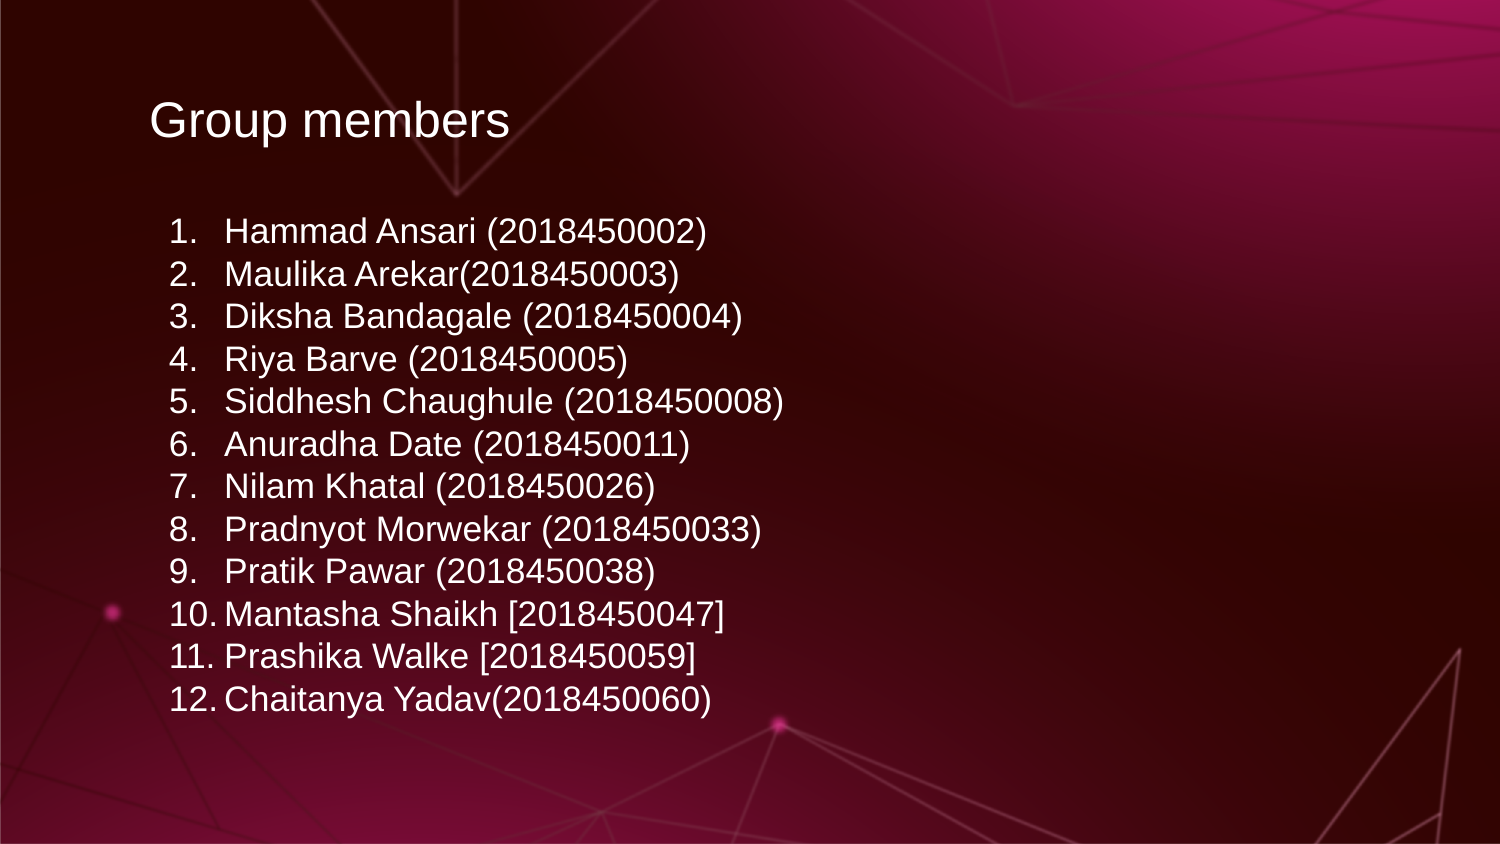

# Group members
Hammad Ansari (2018450002)
Maulika Arekar(2018450003)
Diksha Bandagale (2018450004)
Riya Barve (2018450005)
Siddhesh Chaughule (2018450008)
Anuradha Date (2018450011)
Nilam Khatal (2018450026)
Pradnyot Morwekar (2018450033)
Pratik Pawar (2018450038)
Mantasha Shaikh [2018450047]
Prashika Walke [2018450059]
Chaitanya Yadav(2018450060)